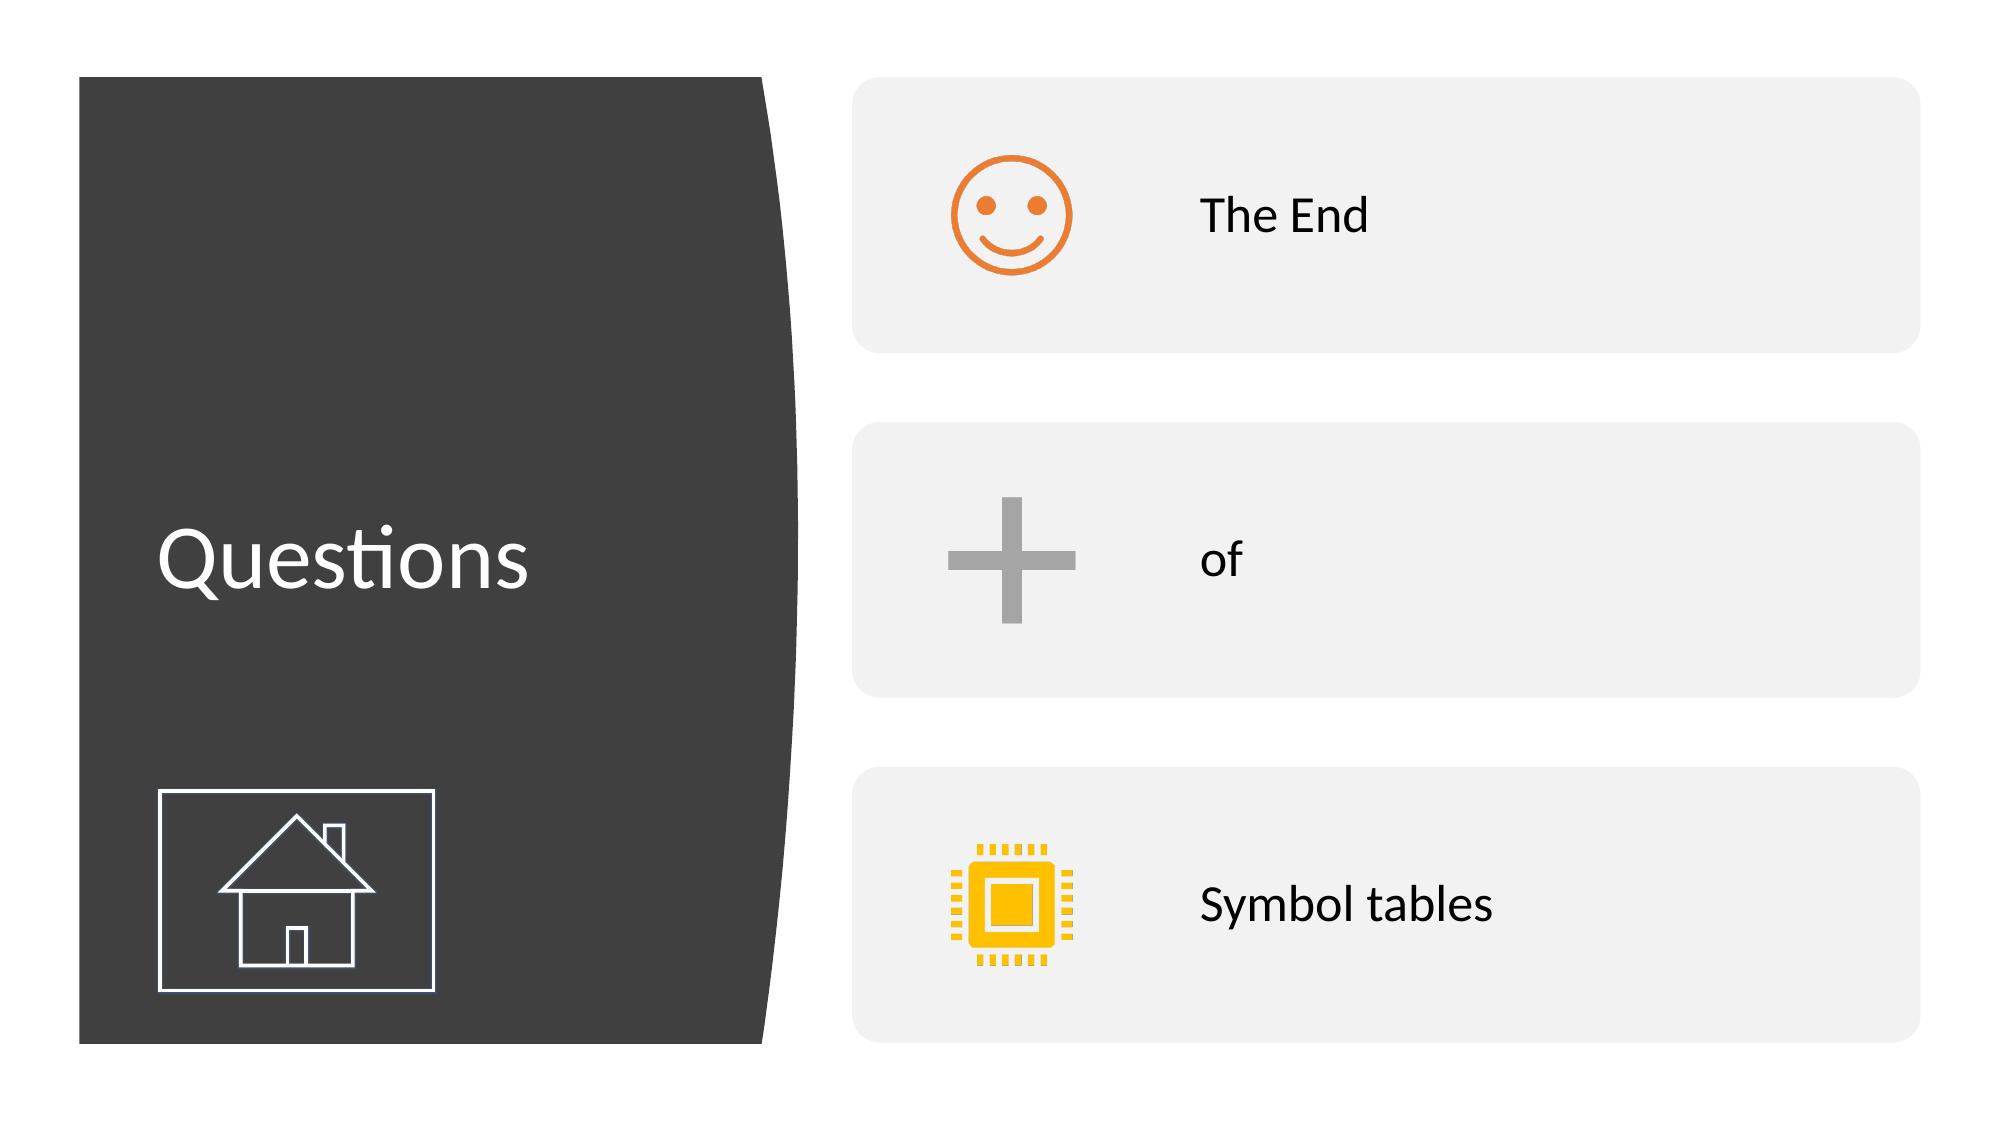

The End
of
Symbol tables

# Questions